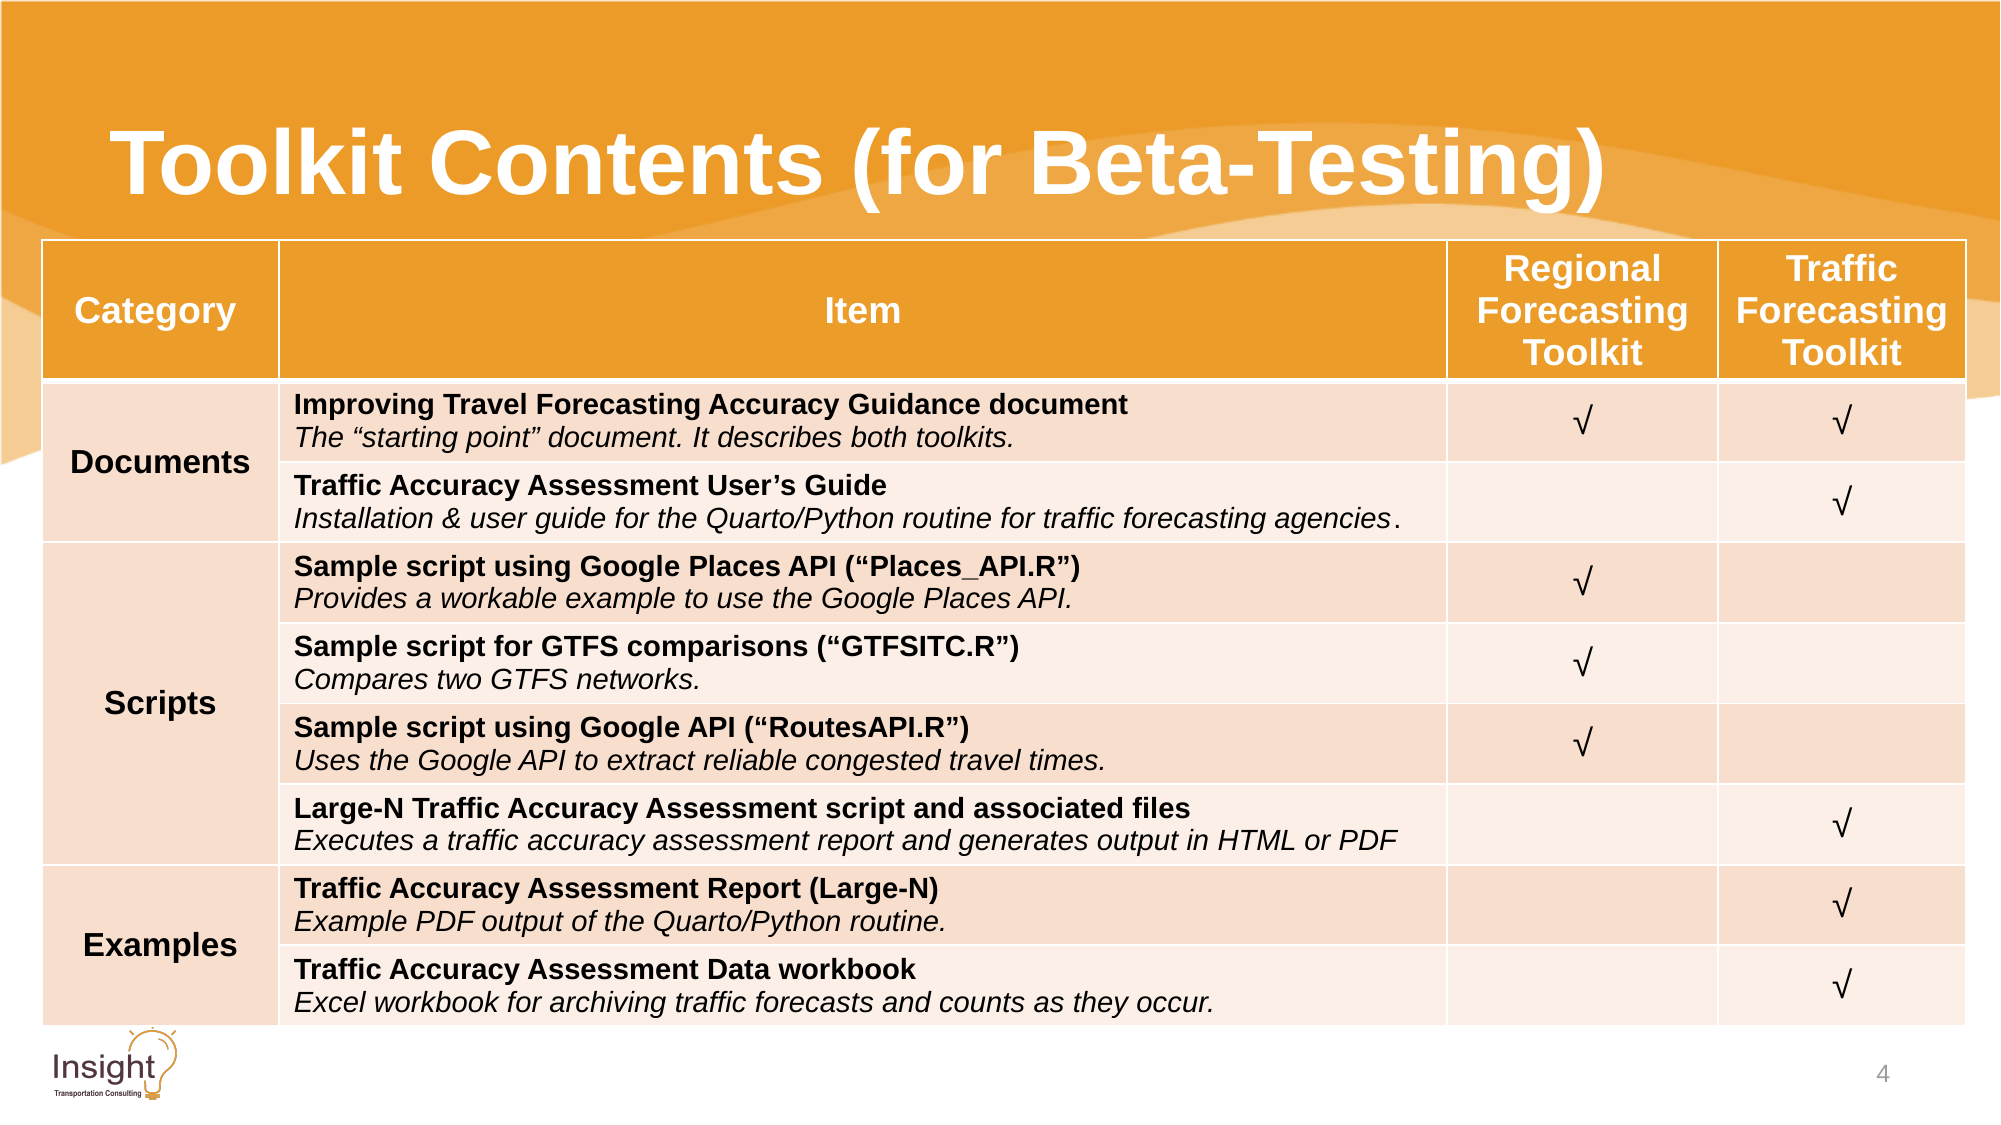

# Toolkit Contents (for Beta-Testing)
| Category | Item | Regional Forecasting Toolkit | Traffic Forecasting Toolkit |
| --- | --- | --- | --- |
| Documents | Improving Travel Forecasting Accuracy Guidance document The “starting point” document. It describes both toolkits. | √ | √ |
|  | Traffic Accuracy Assessment User’s Guide Installation & user guide for the Quarto/Python routine for traffic forecasting agencies. |  | √ |
| Scripts | Sample script using Google Places API (“Places\_API.R”) Provides a workable example to use the Google Places API. | √ |  |
|  | Sample script for GTFS comparisons (“GTFSITC.R”) Compares two GTFS networks. | √ |  |
|  | Sample script using Google API (“RoutesAPI.R”) Uses the Google API to extract reliable congested travel times. | √ |  |
|  | Large-N Traffic Accuracy Assessment script and associated files Executes a traffic accuracy assessment report and generates output in HTML or PDF |  | √ |
| Examples | Traffic Accuracy Assessment Report (Large-N) Example PDF output of the Quarto/Python routine. |  | √ |
|  | Traffic Accuracy Assessment Data workbook Excel workbook for archiving traffic forecasts and counts as they occur. |  | √ |
4